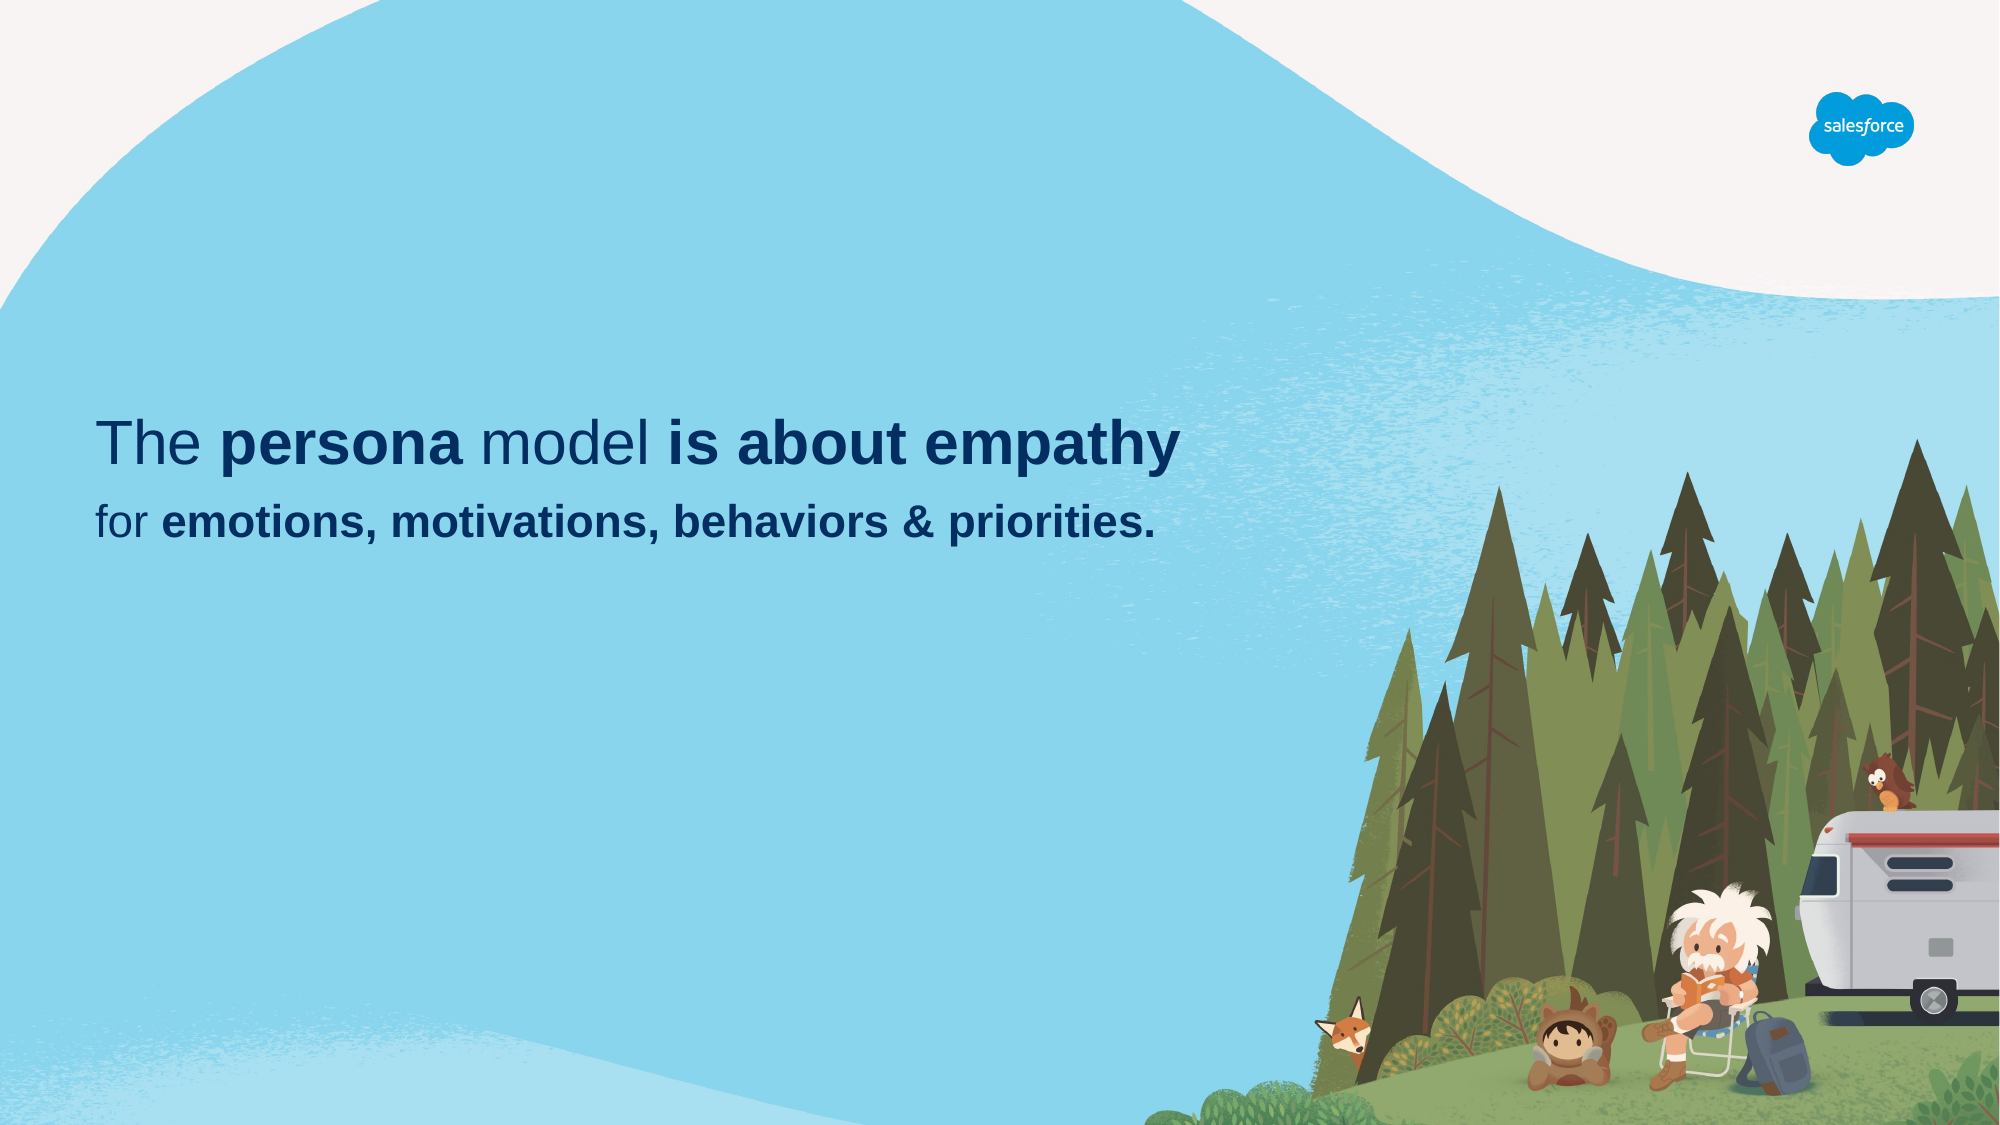

# The persona model is about empathy
for emotions, motivations, behaviors & priorities.